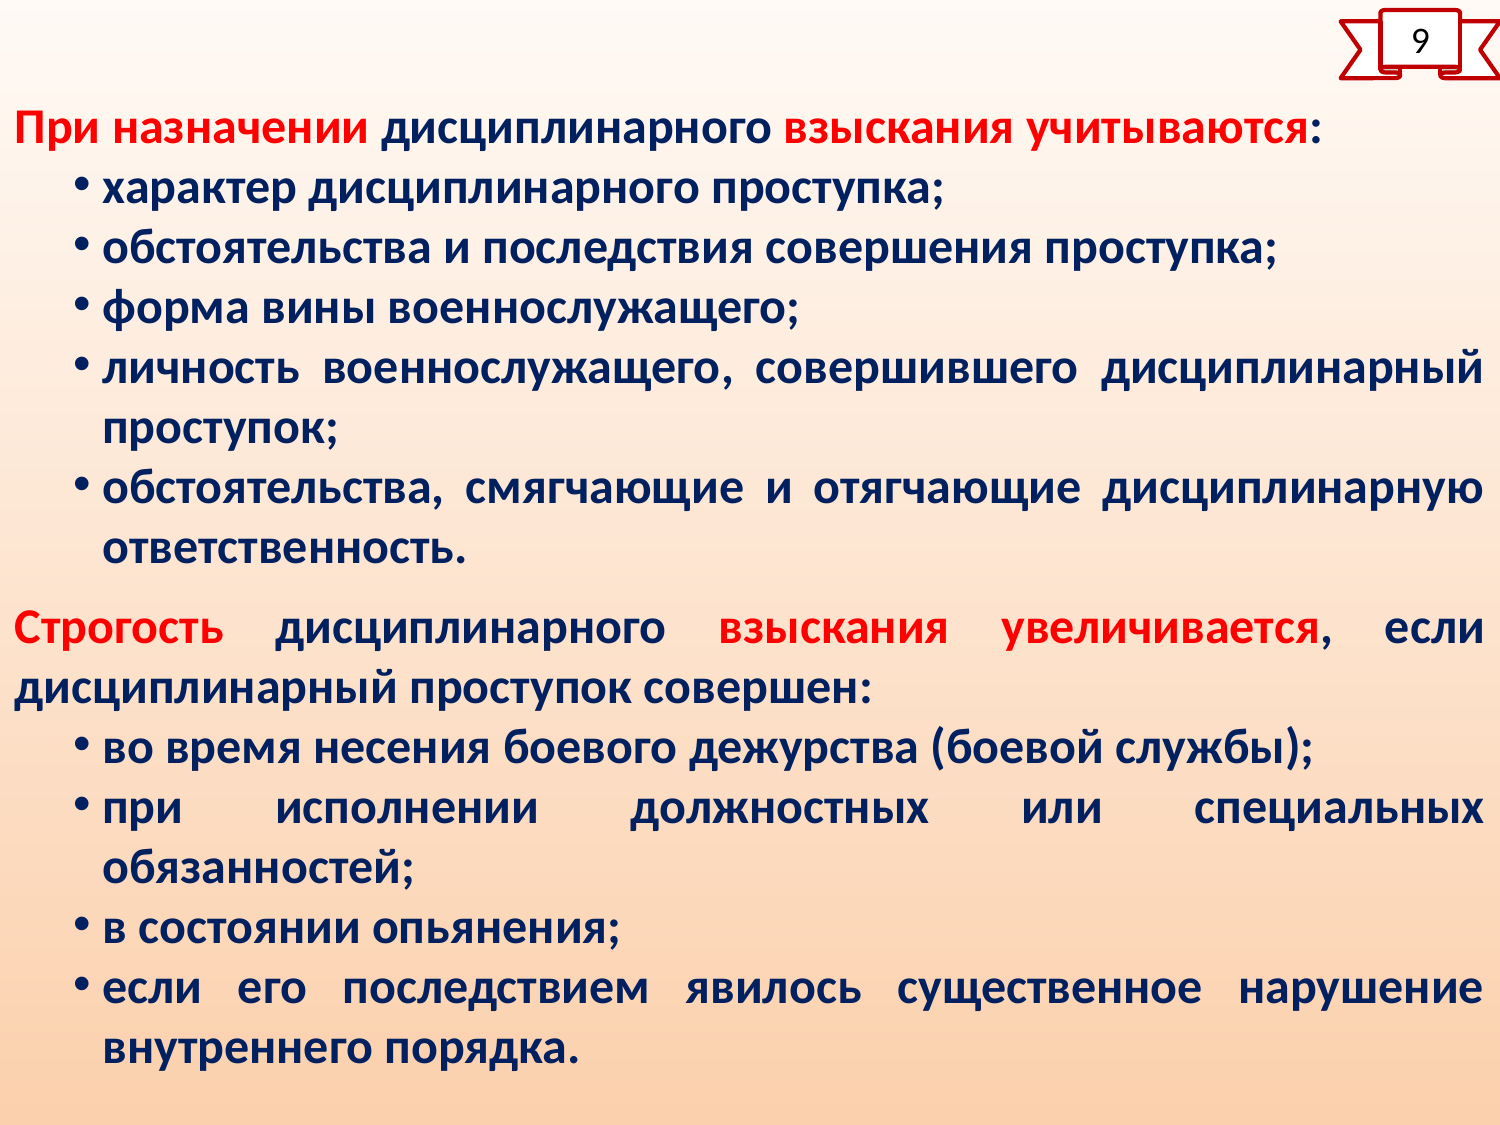

9

При назначении дисциплинарного взыскания учитываются:
характер дисциплинарного проступка;
обстоятельства и последствия совершения проступка;
форма вины военнослужащего;
личность военнослужащего, совершившего дисциплинарный проступок;
обстоятельства, смягчающие и отягчающие дисциплинарную ответственность.

Строгость дисциплинарного взыскания увеличивается, если дисциплинарный проступок совершен:
во время несения боевого дежурства (боевой службы);
при исполнении должностных или специальных обязанностей;
в состоянии опьянения;
если его последствием явилось существенное нарушение внутреннего порядка.